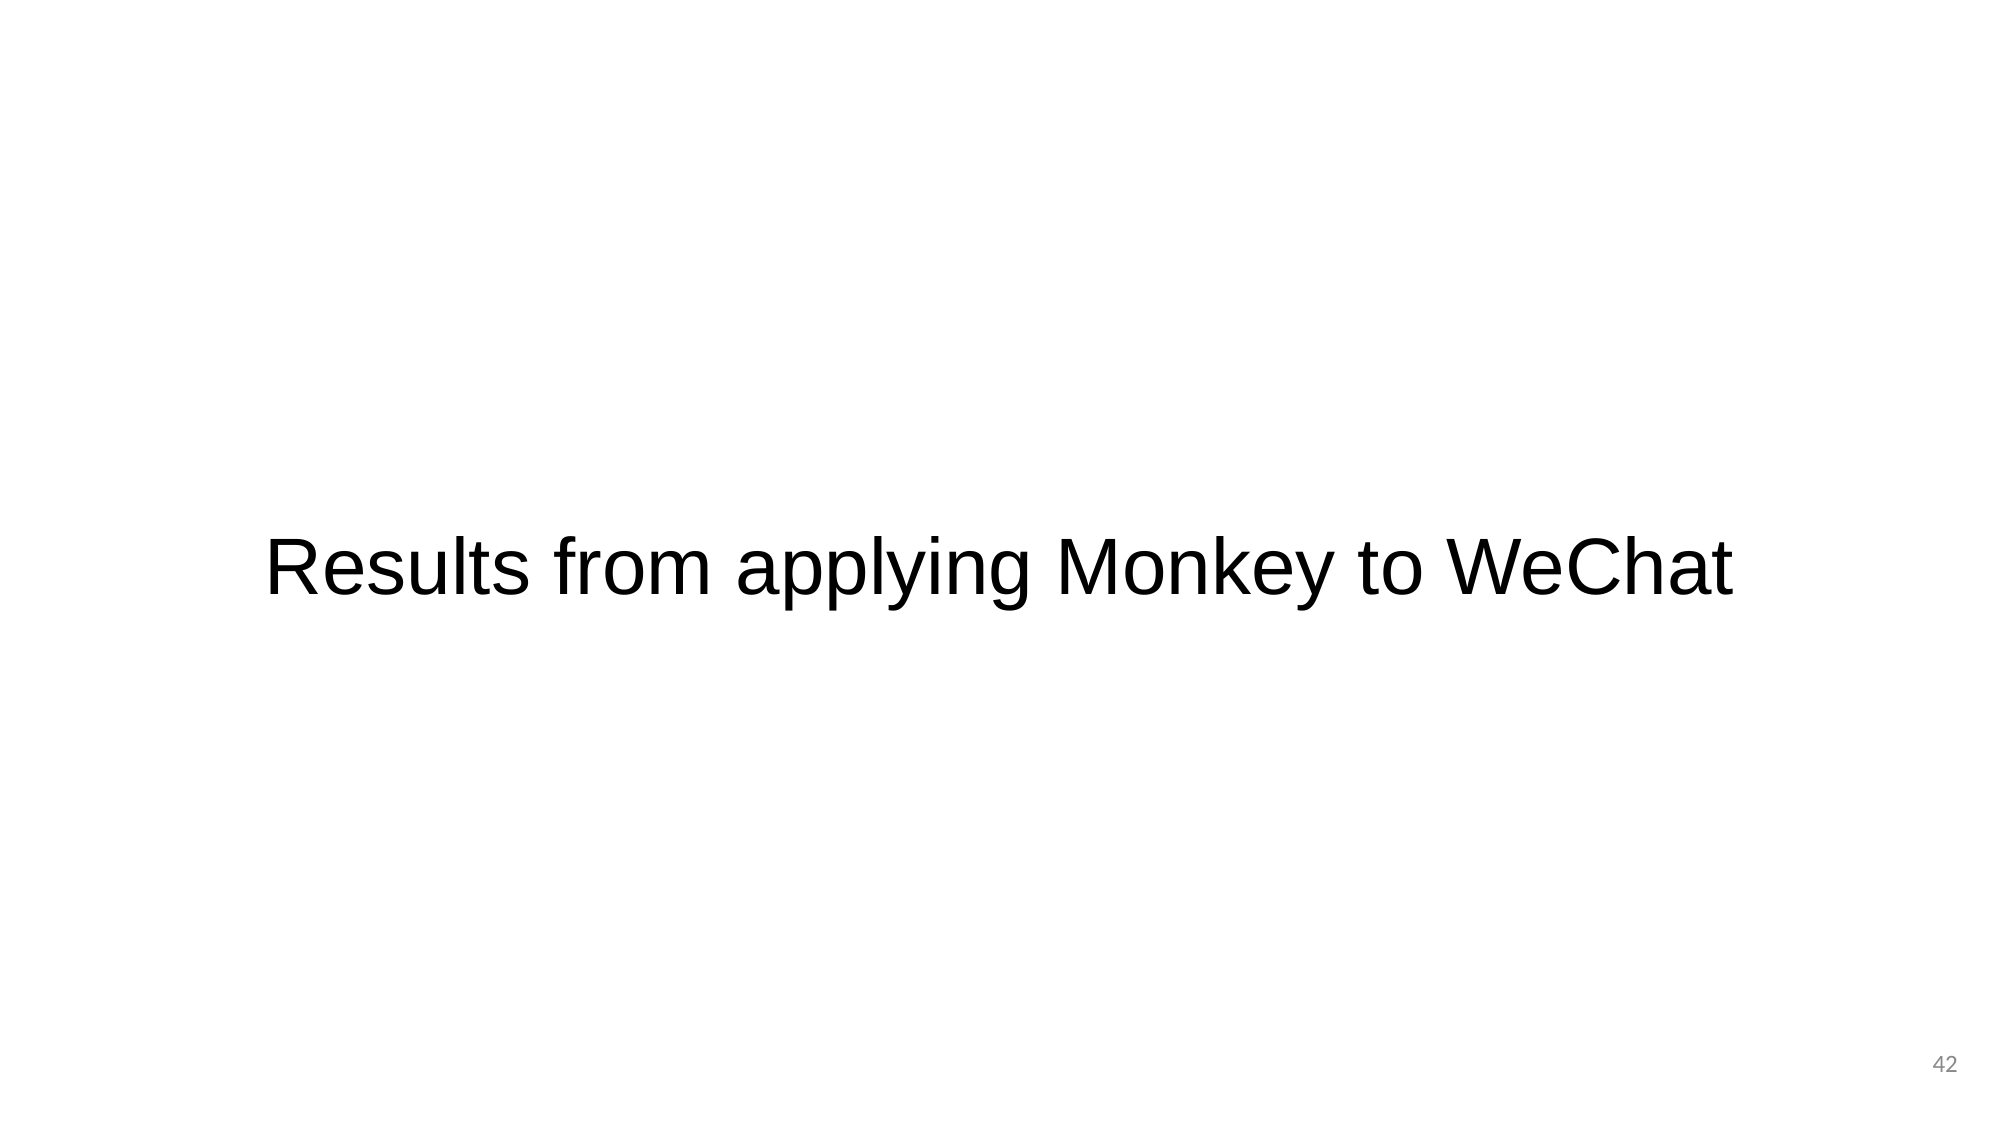

# Results from applying Monkey to WeChat
42